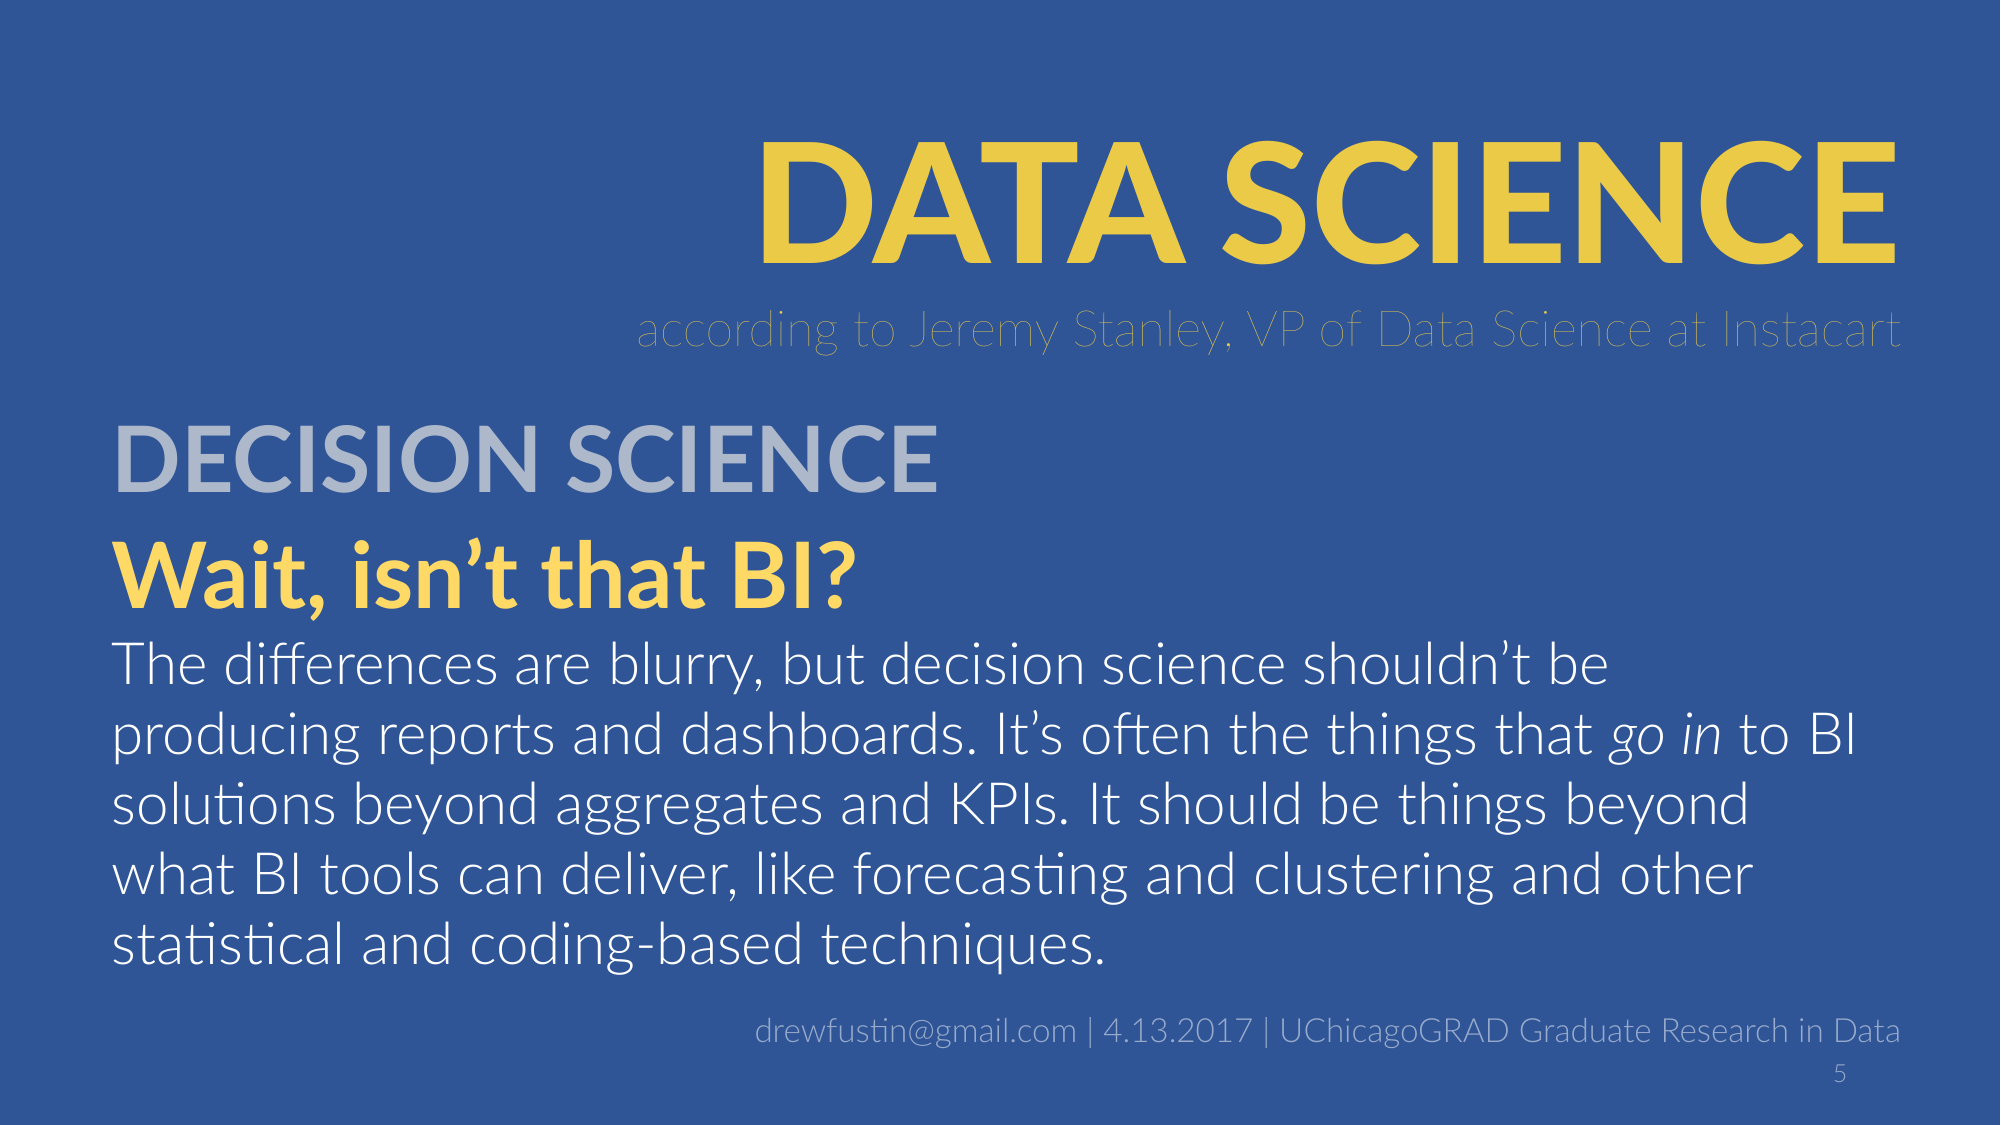

DATA SCIENCE
according to Jeremy Stanley, VP of Data Science at Instacart
DECISION SCIENCE

Wait, isn’t that BI?
The differences are blurry, but decision science shouldn’t be producing reports and dashboards. It’s often the things that go in to BI solutions beyond aggregates and KPIs. It should be things beyond what BI tools can deliver, like forecasting and clustering and other statistical and coding-based techniques.
drewfustin@gmail.com | 4.13.2017 | UChicagoGRAD Graduate Research in Data
5